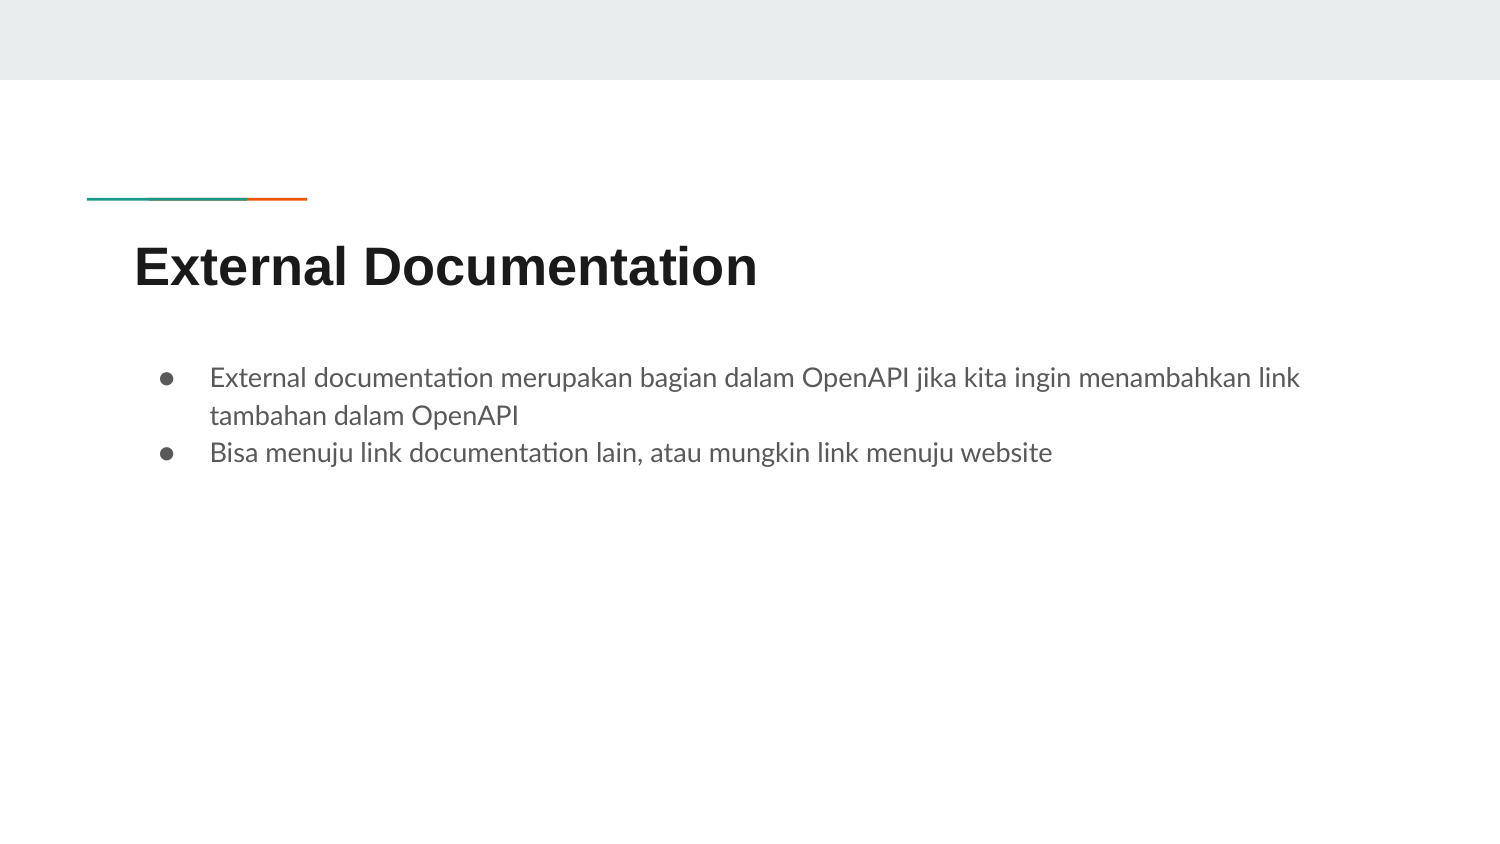

# External Documentation
External documentation merupakan bagian dalam OpenAPI jika kita ingin menambahkan link tambahan dalam OpenAPI
Bisa menuju link documentation lain, atau mungkin link menuju website